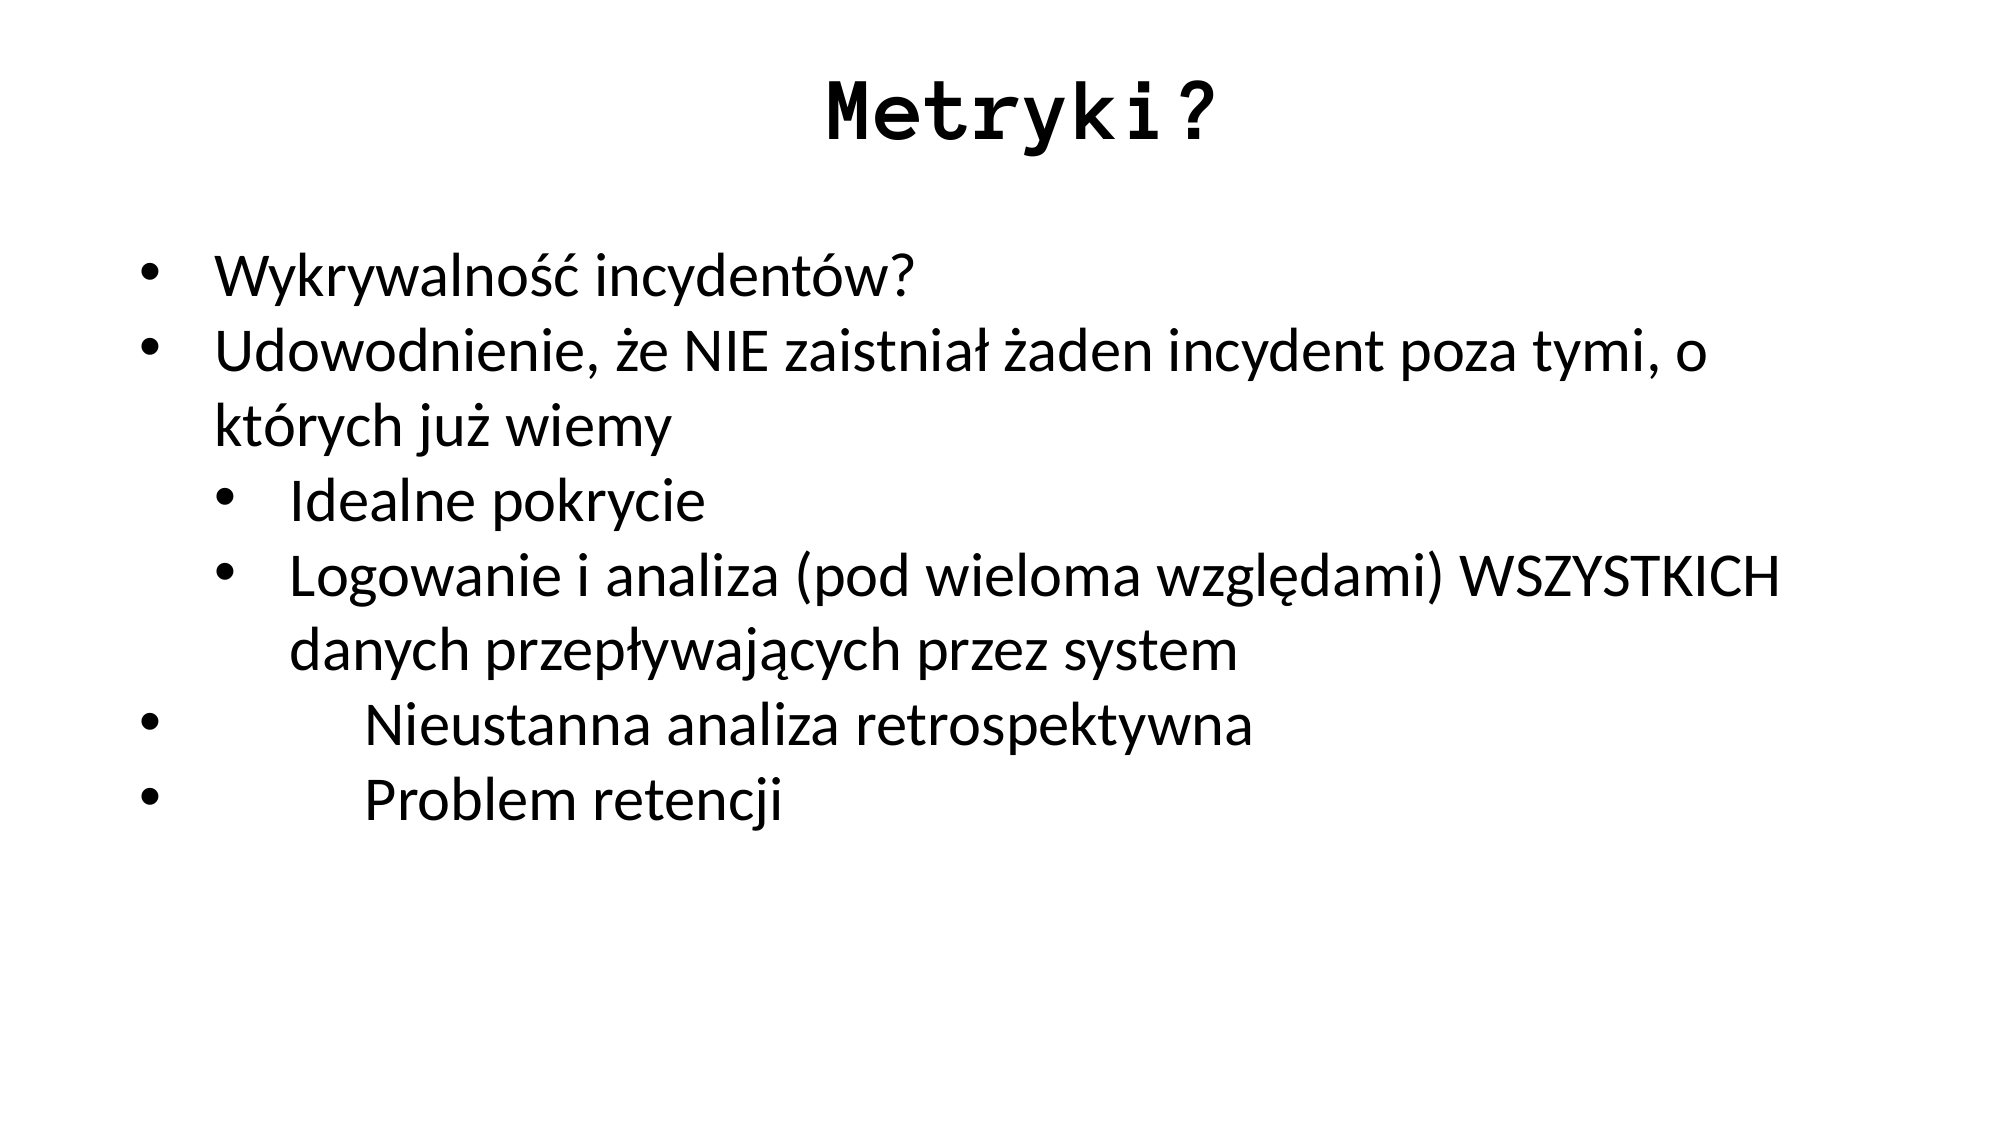

# Metryki?
Wykrywalność incydentów?
Udowodnienie, że NIE zaistniał żaden incydent poza tymi, o których już wiemy
Idealne pokrycie
Logowanie i analiza (pod wieloma względami) WSZYSTKICH danych przepływających przez system
	Nieustanna analiza retrospektywna
	Problem retencji